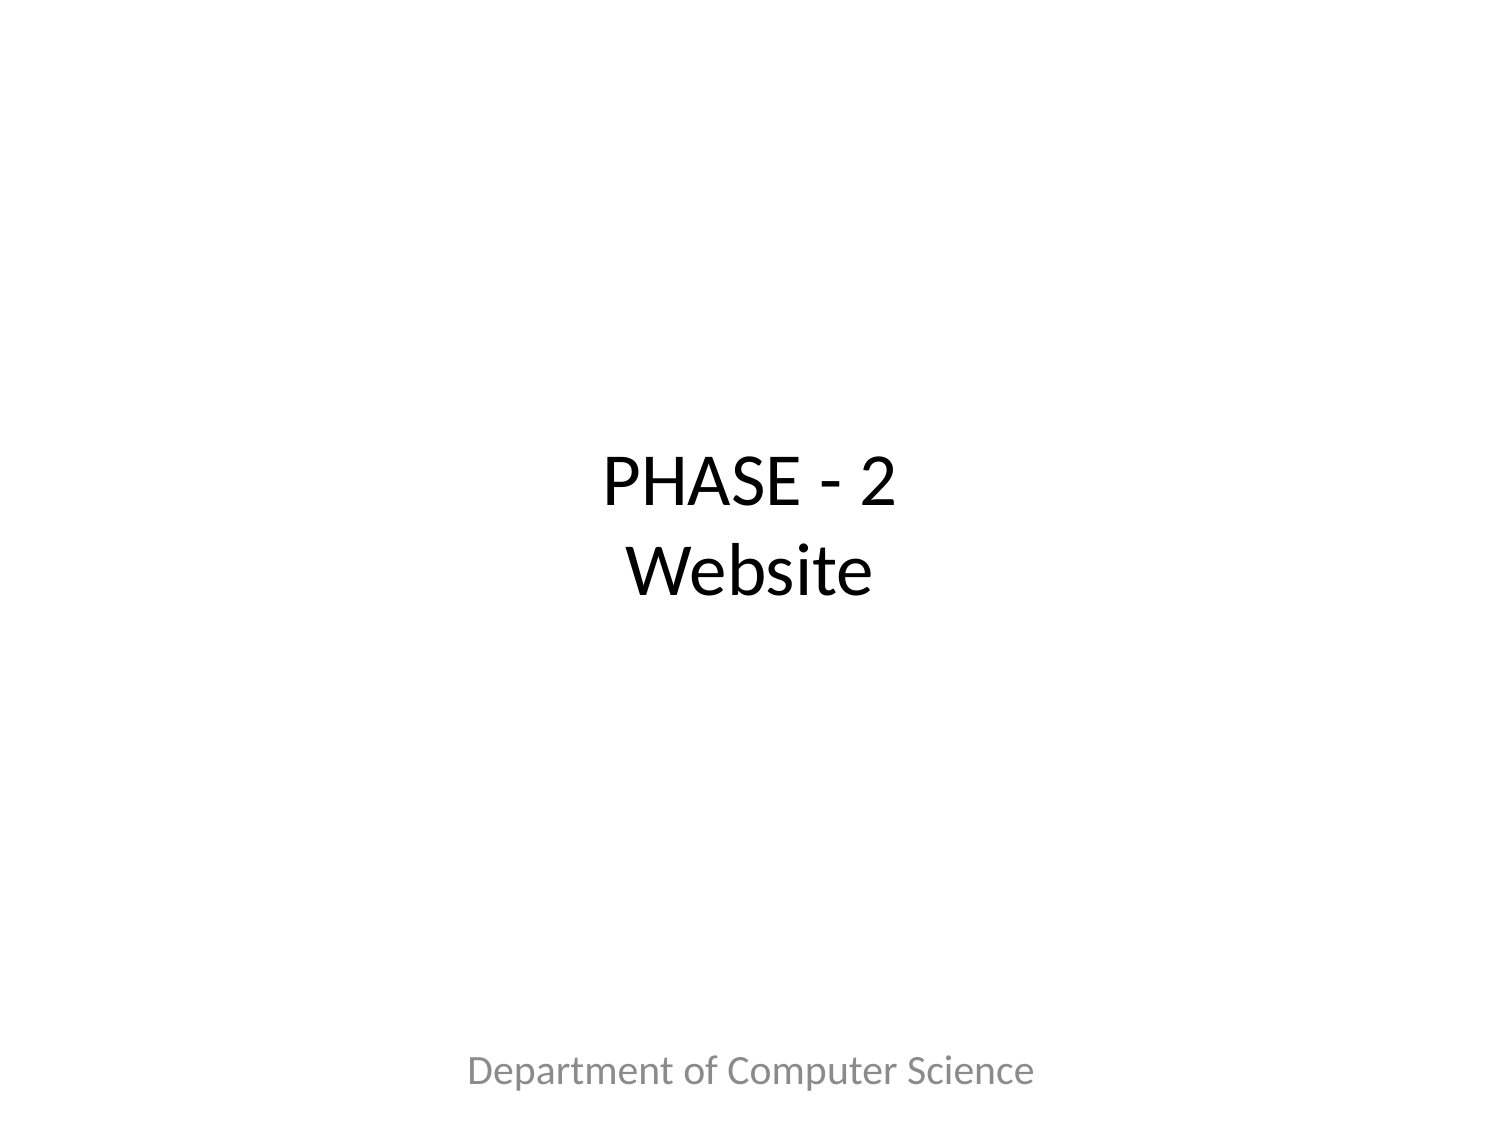

PHASE - 2
Website
Department of Computer Science
16